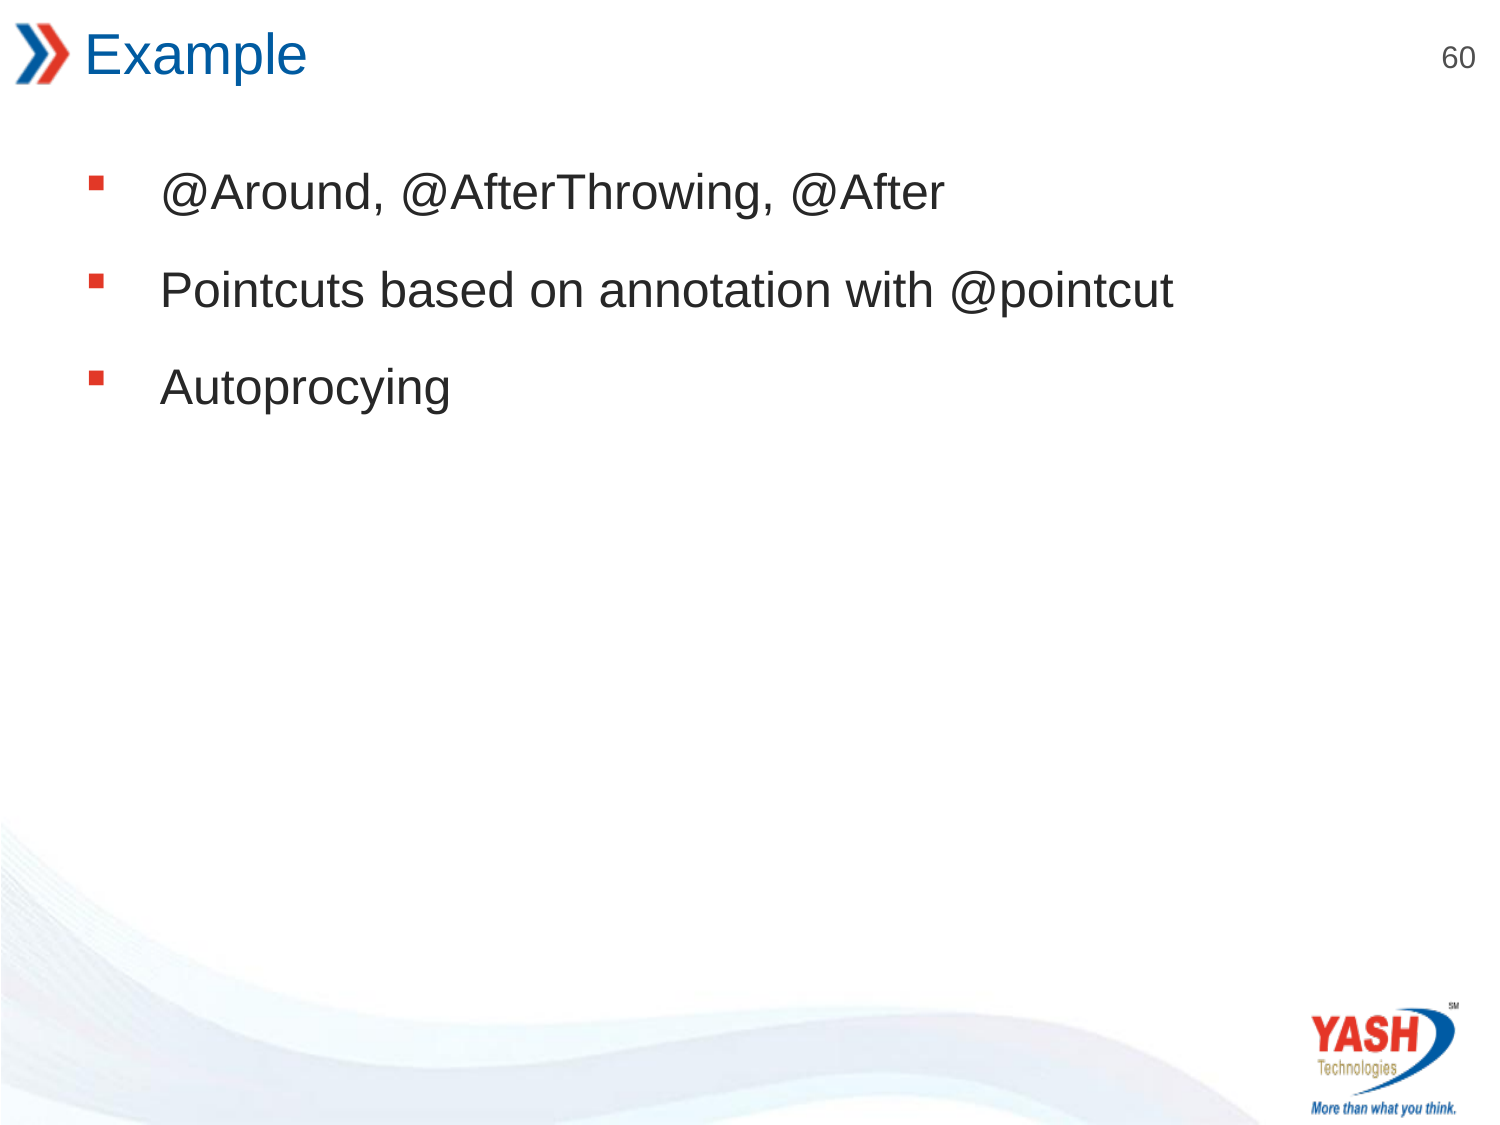

# Example
@Around, @AfterThrowing, @After
Pointcuts based on annotation with @pointcut
Autoprocying